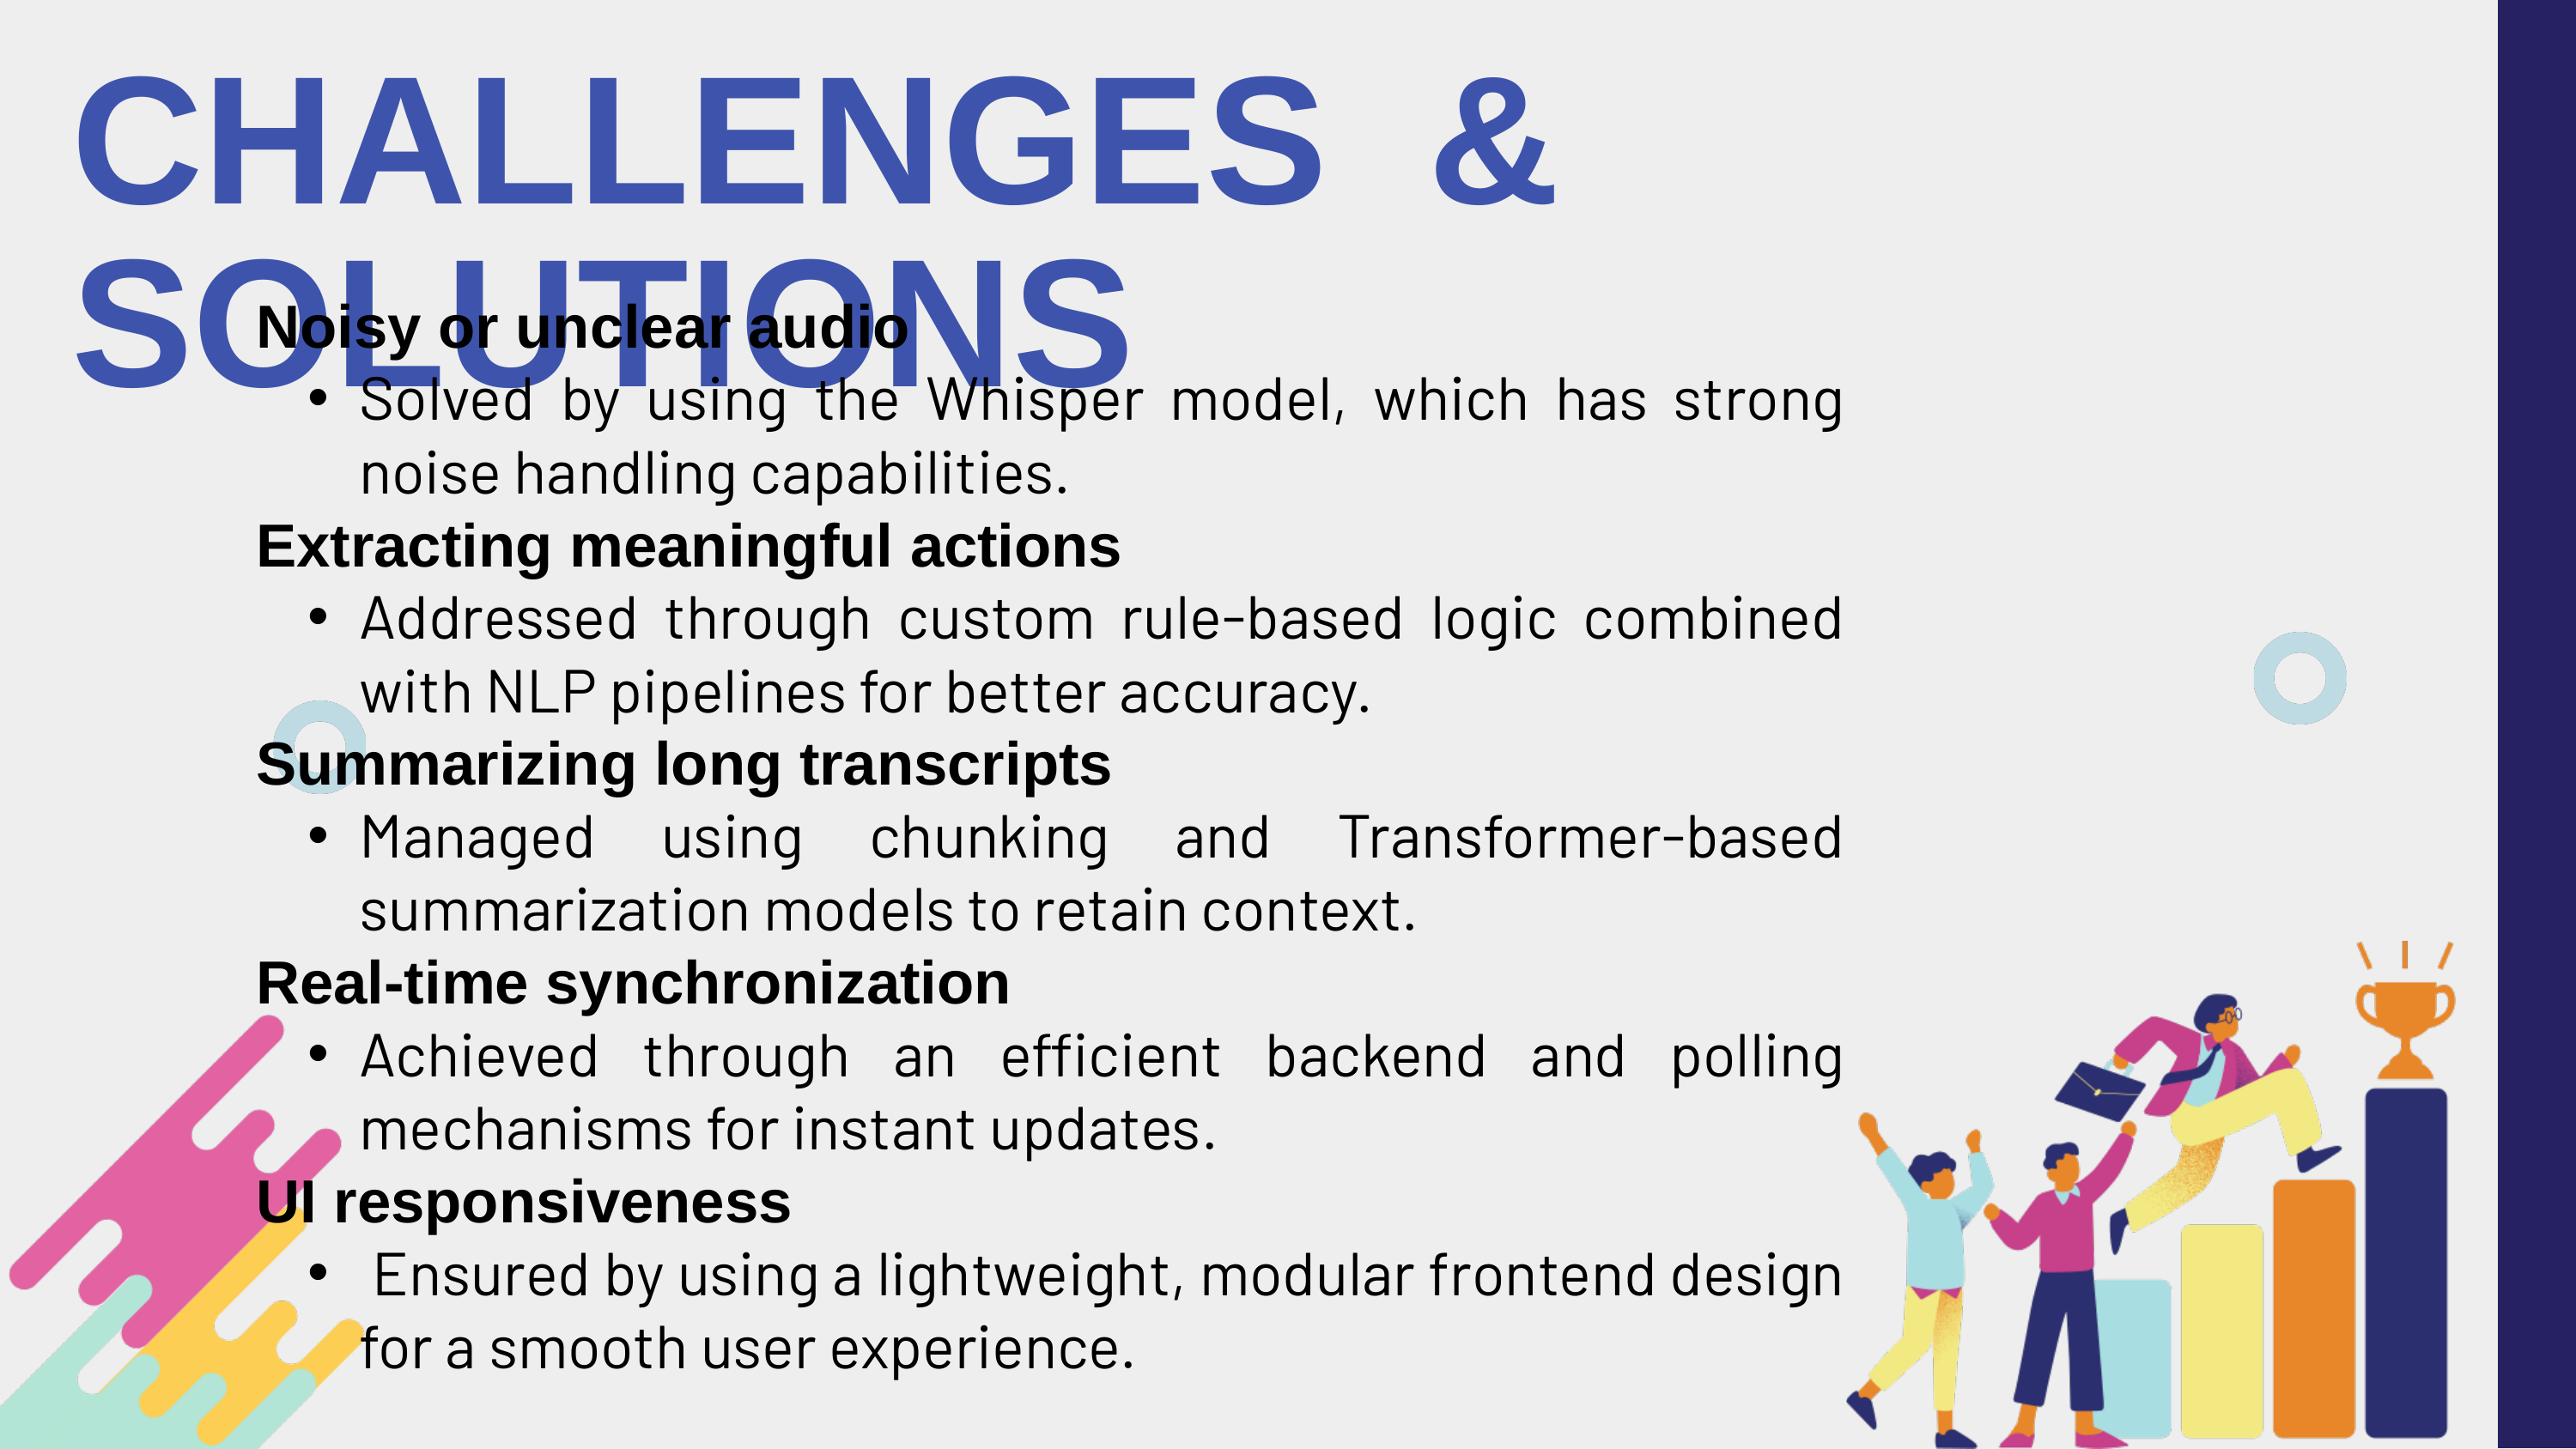

CHALLENGES  & SOLUTIONS
Noisy or unclear audio
Solved by using the Whisper model, which has strong noise handling capabilities.
Extracting meaningful actions
Addressed through custom rule-based logic combined with NLP pipelines for better accuracy.
Summarizing long transcripts
Managed using chunking and Transformer-based summarization models to retain context.
Real-time synchronization
Achieved through an efficient backend and polling mechanisms for instant updates.
UI responsiveness
 Ensured by using a lightweight, modular frontend design for a smooth user experience.